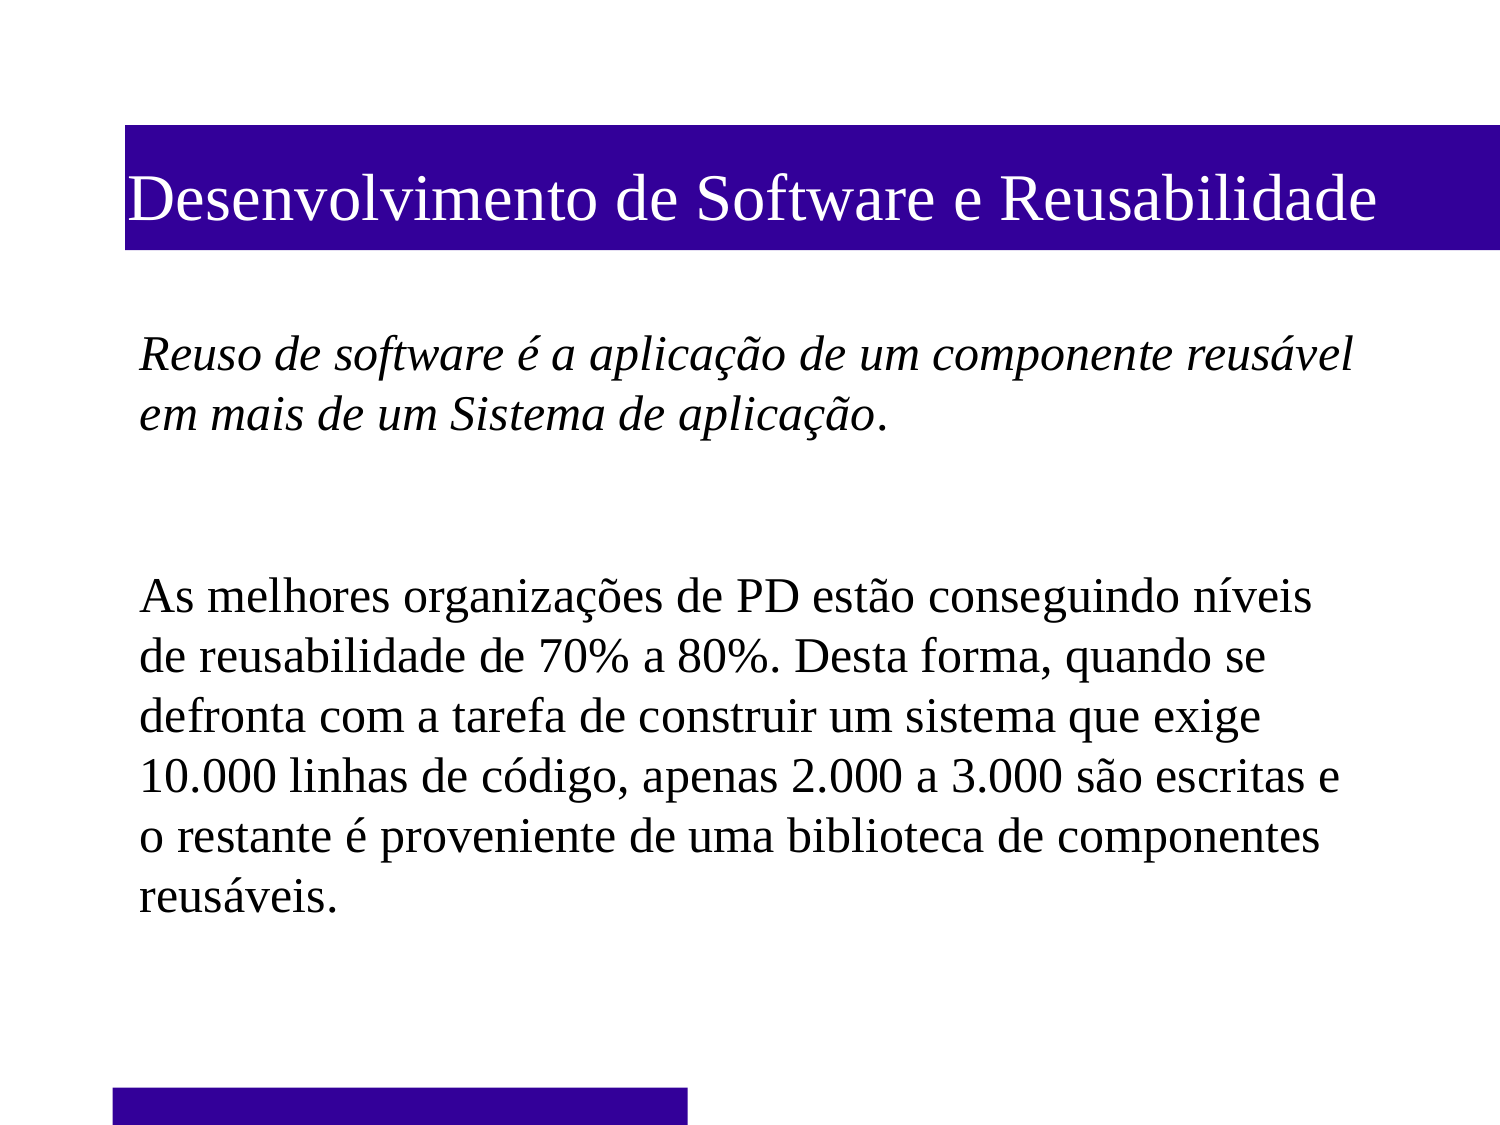

Desenvolvimento de Software e Reusabilidade
Reuso de software é a aplicação de um componente reusável em mais de um Sistema de aplicação.

As melhores organizações de PD estão conseguindo níveis de reusabilidade de 70% a 80%. Desta forma, quando se defronta com a tarefa de construir um sistema que exige 10.000 linhas de código, apenas 2.000 a 3.000 são escritas e o restante é proveniente de uma biblioteca de componentes reusáveis.